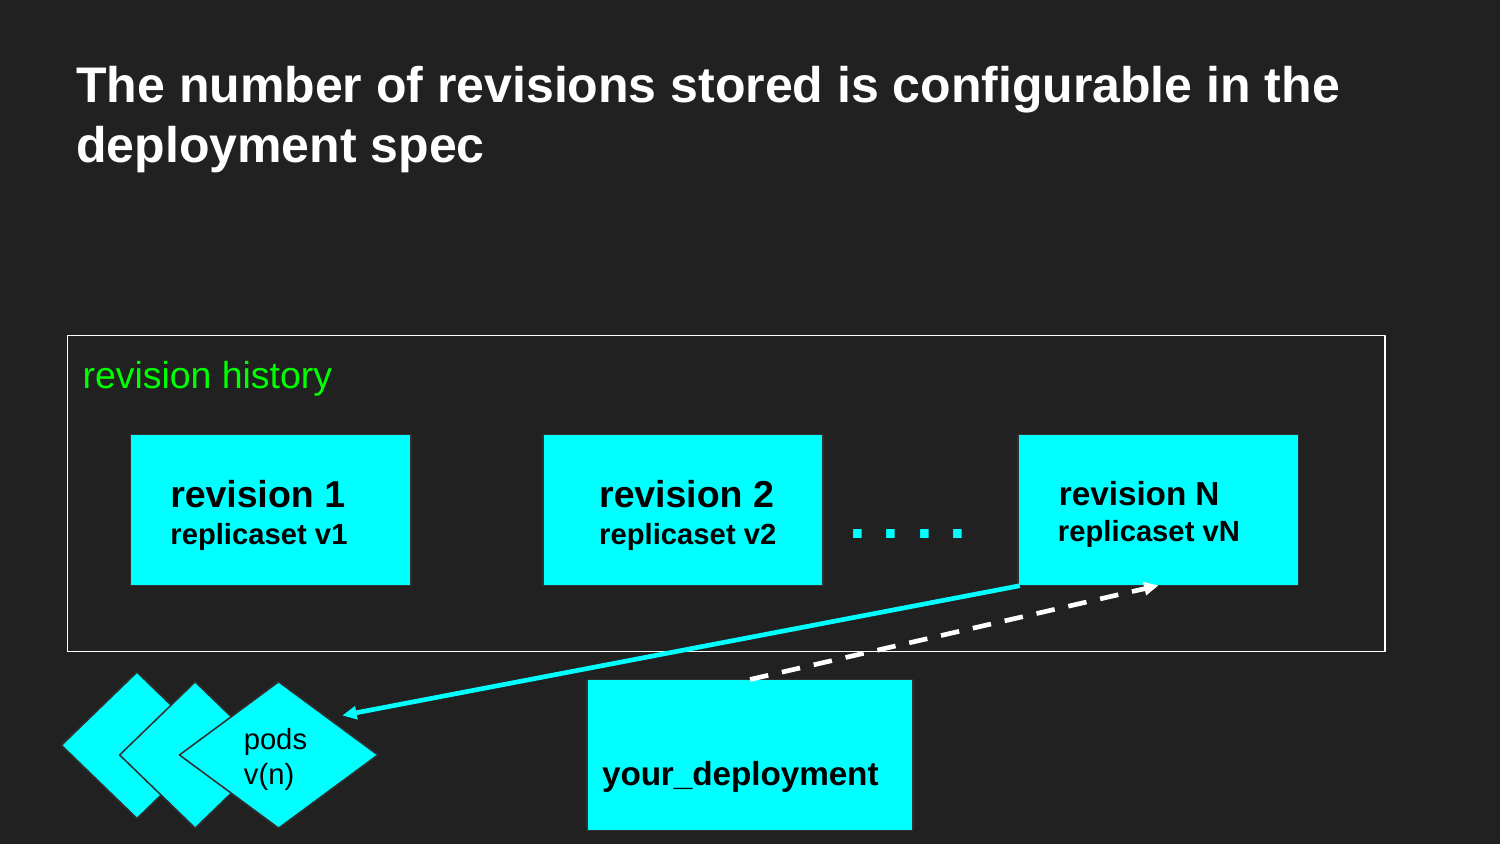

The number of revisions stored is configurable in the deployment spec
revision history
   revision 1
   replicaset v1
     revision 2
     replicaset v2
   revision N
   replicaset vN
. . . .

   your_deployment

pods
v(n)